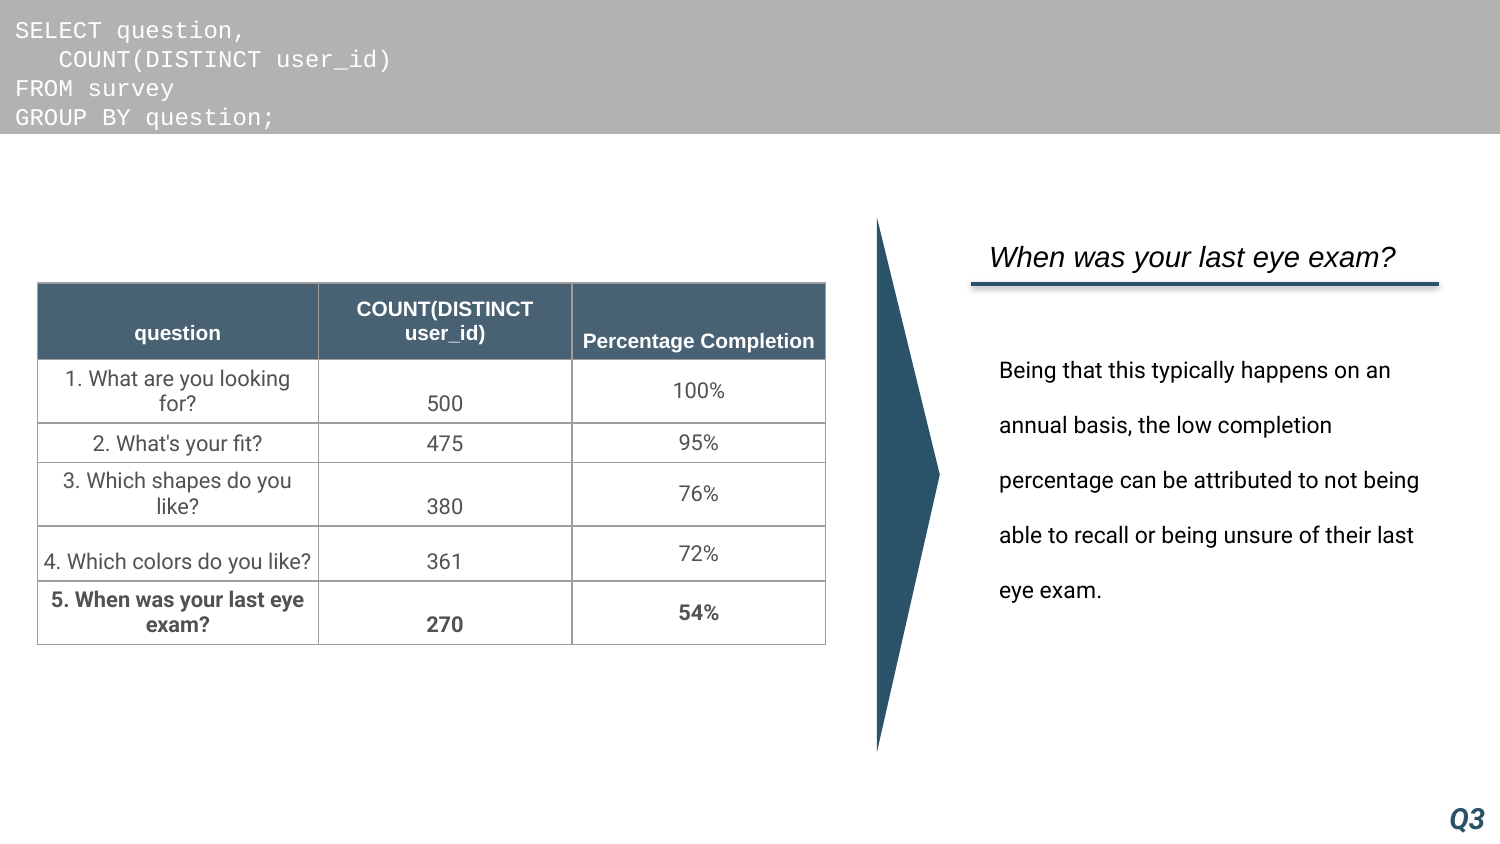

SELECT question,
   COUNT(DISTINCT user_id)
FROM survey
GROUP BY question;
When was your last eye exam?
| question | COUNT(DISTINCT user\_id) | Percentage Completion |
| --- | --- | --- |
| 1. What are you looking for? | 500 | 100% |
| 2. What's your fit? | 475 | 95% |
| 3. Which shapes do you like? | 380 | 76% |
| 4. Which colors do you like? | 361 | 72% |
| 5. When was your last eye exam? | 270 | 54% |
Being that this typically happens on an annual basis, the low completion percentage can be attributed to not being able to recall or being unsure of their last eye exam.

Q3